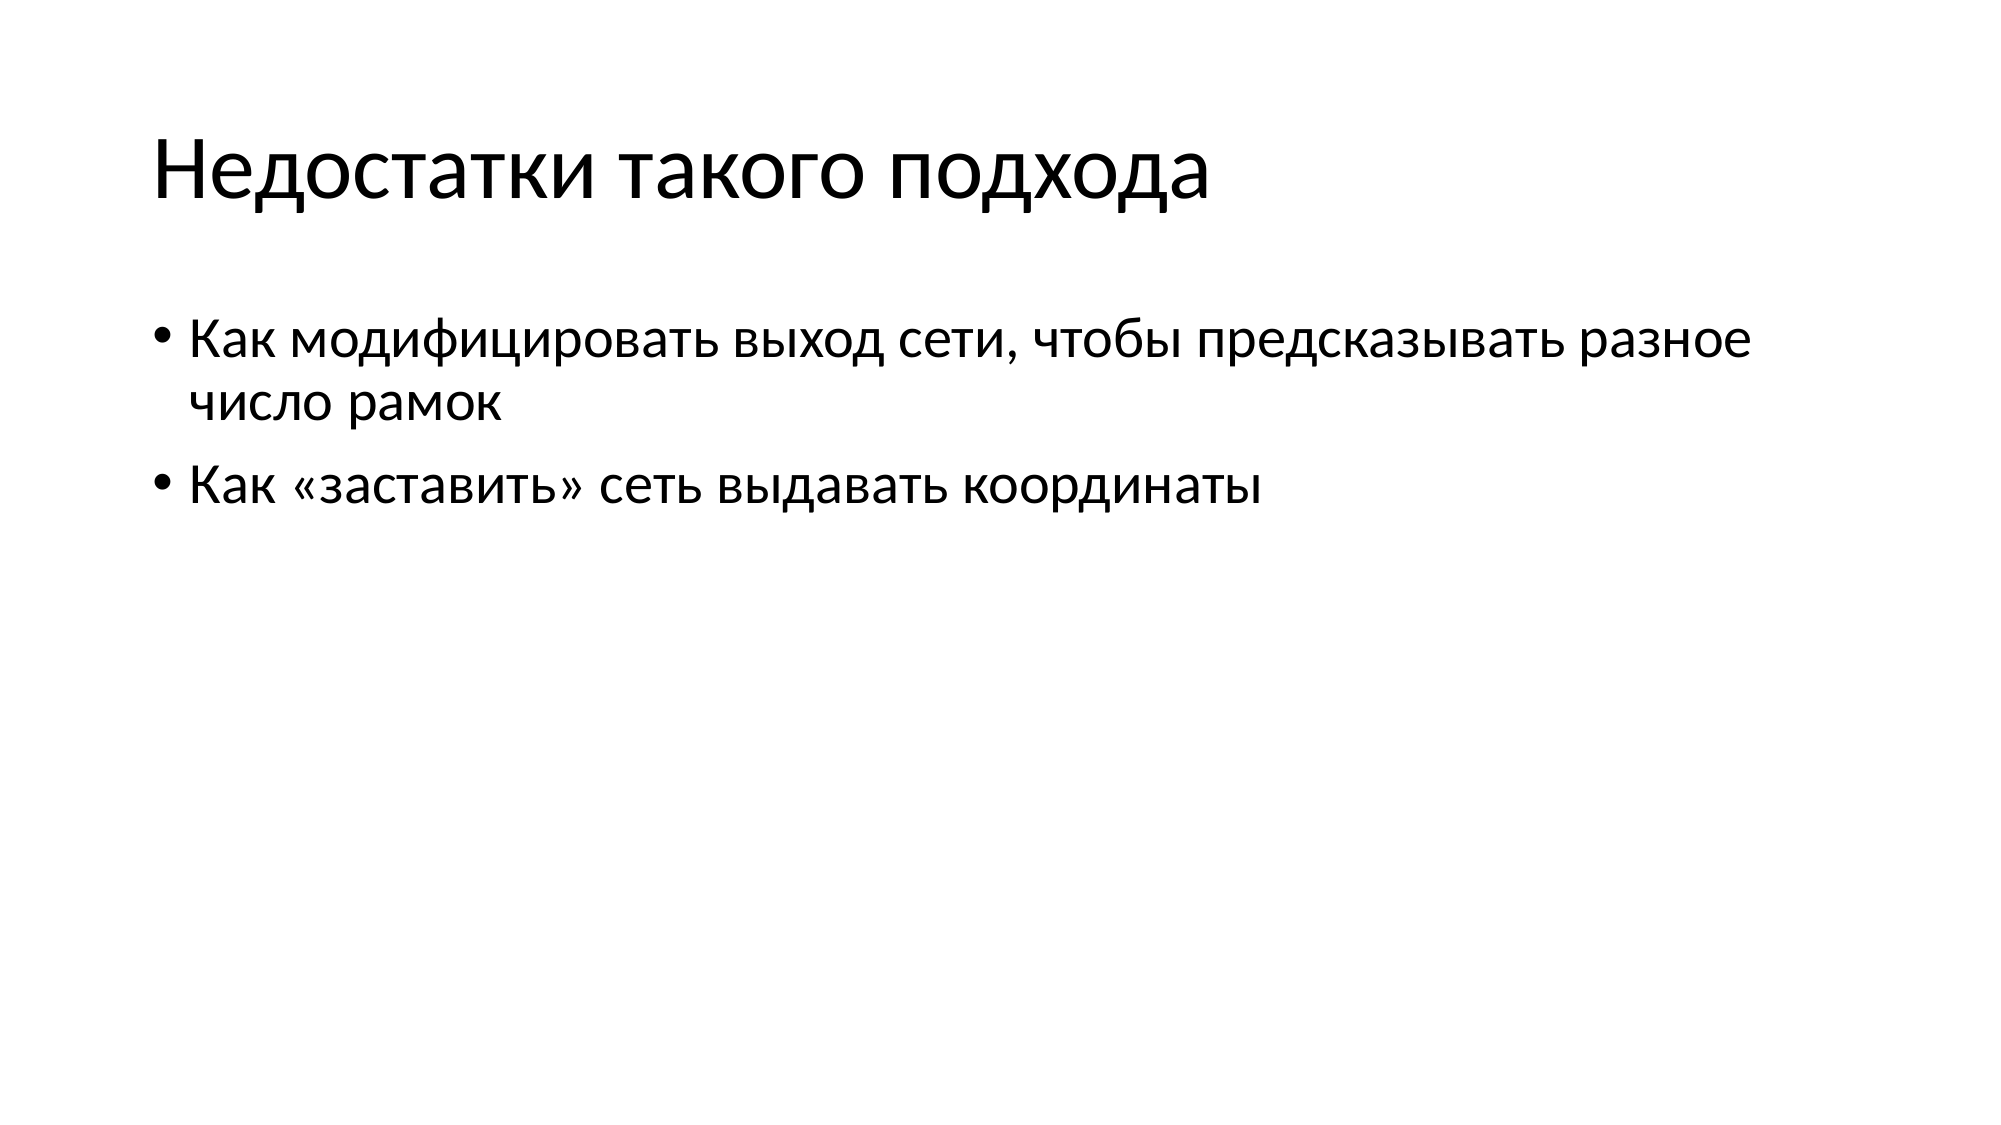

# Недостатки такого подхода
Как модифицировать выход сети, чтобы предсказывать разное число рамок
Как «заставить» сеть выдавать координаты